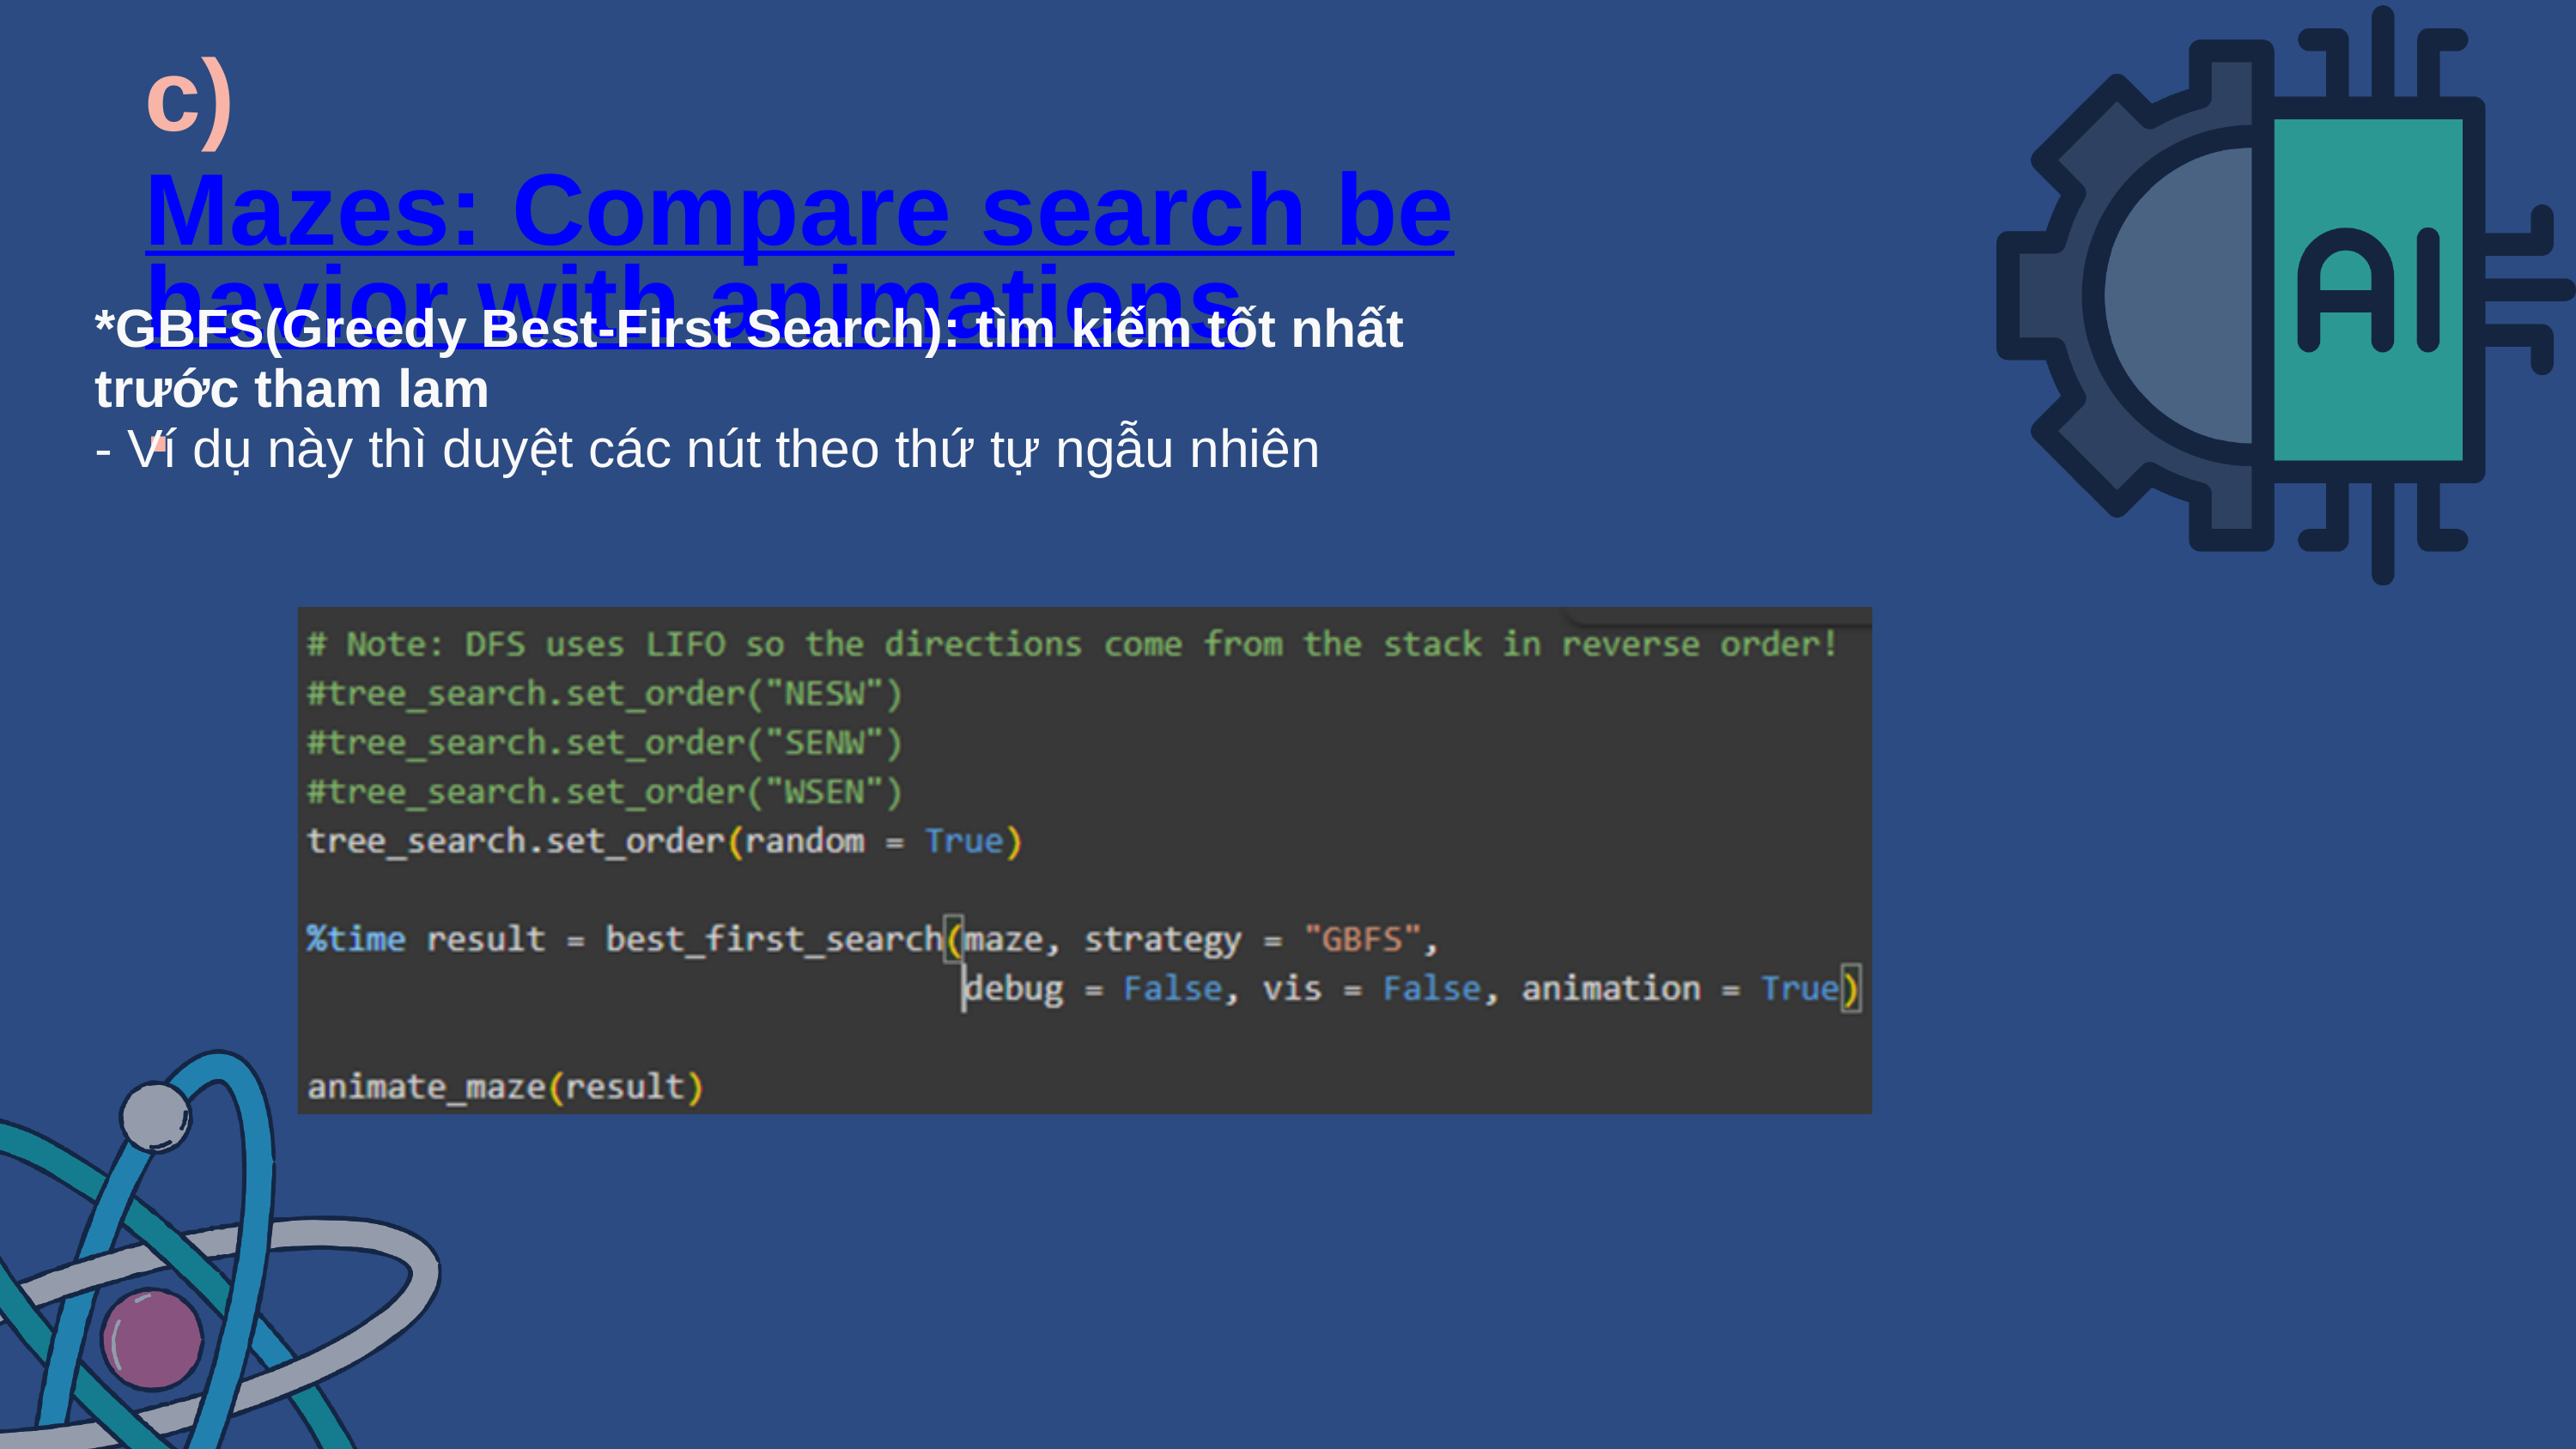

c) Mazes: Compare search behavior with animations.

*GBFS(Greedy Best-First Search): tìm kiếm tốt nhất trước tham lam
- Ví dụ này thì duyệt các nút theo thứ tự ngẫu nhiên